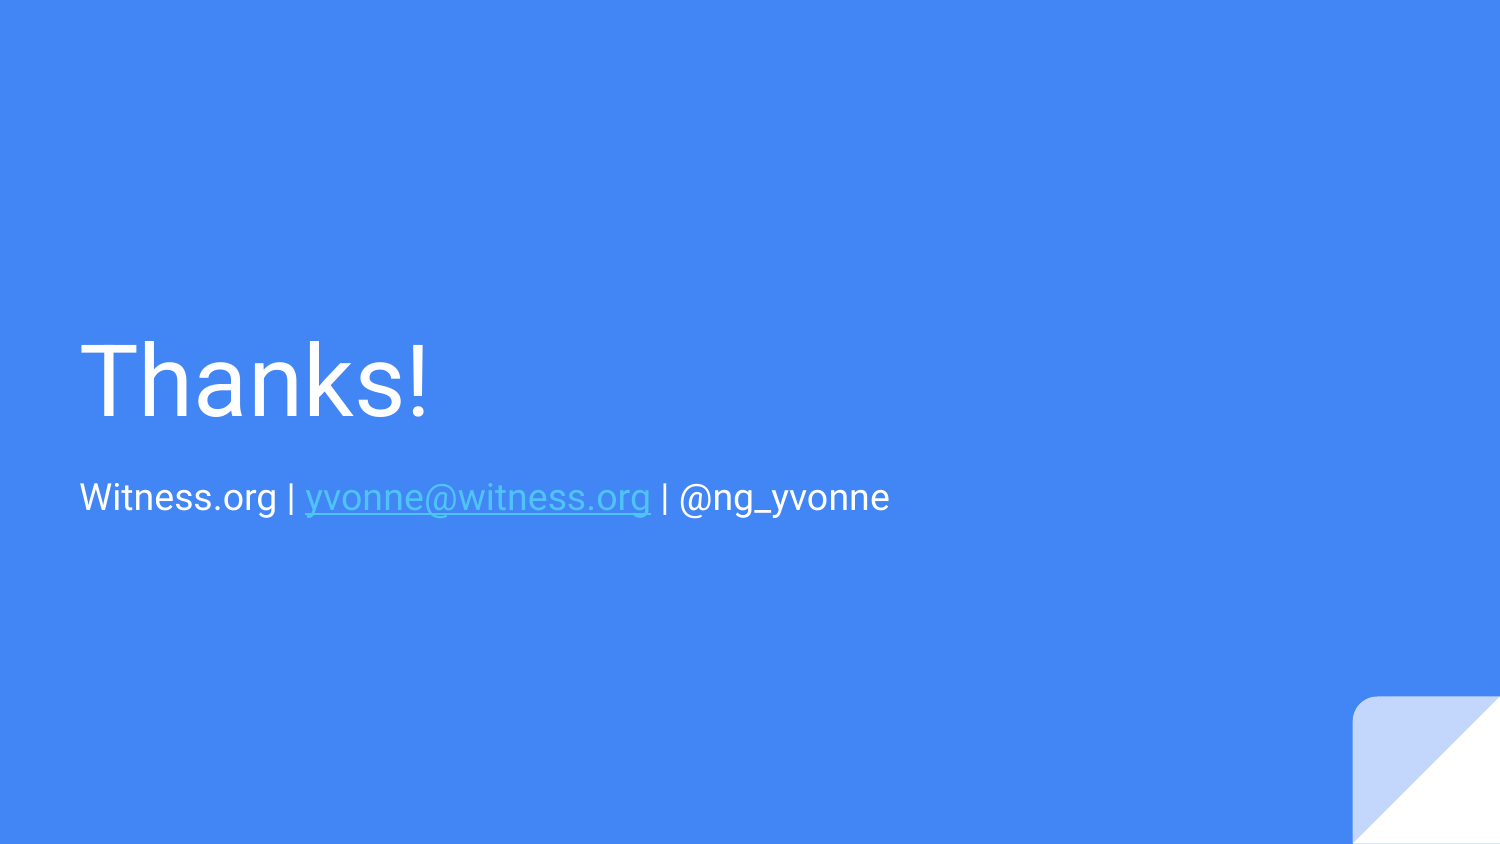

# Thanks!
Witness.org | yvonne@witness.org | @ng_yvonne